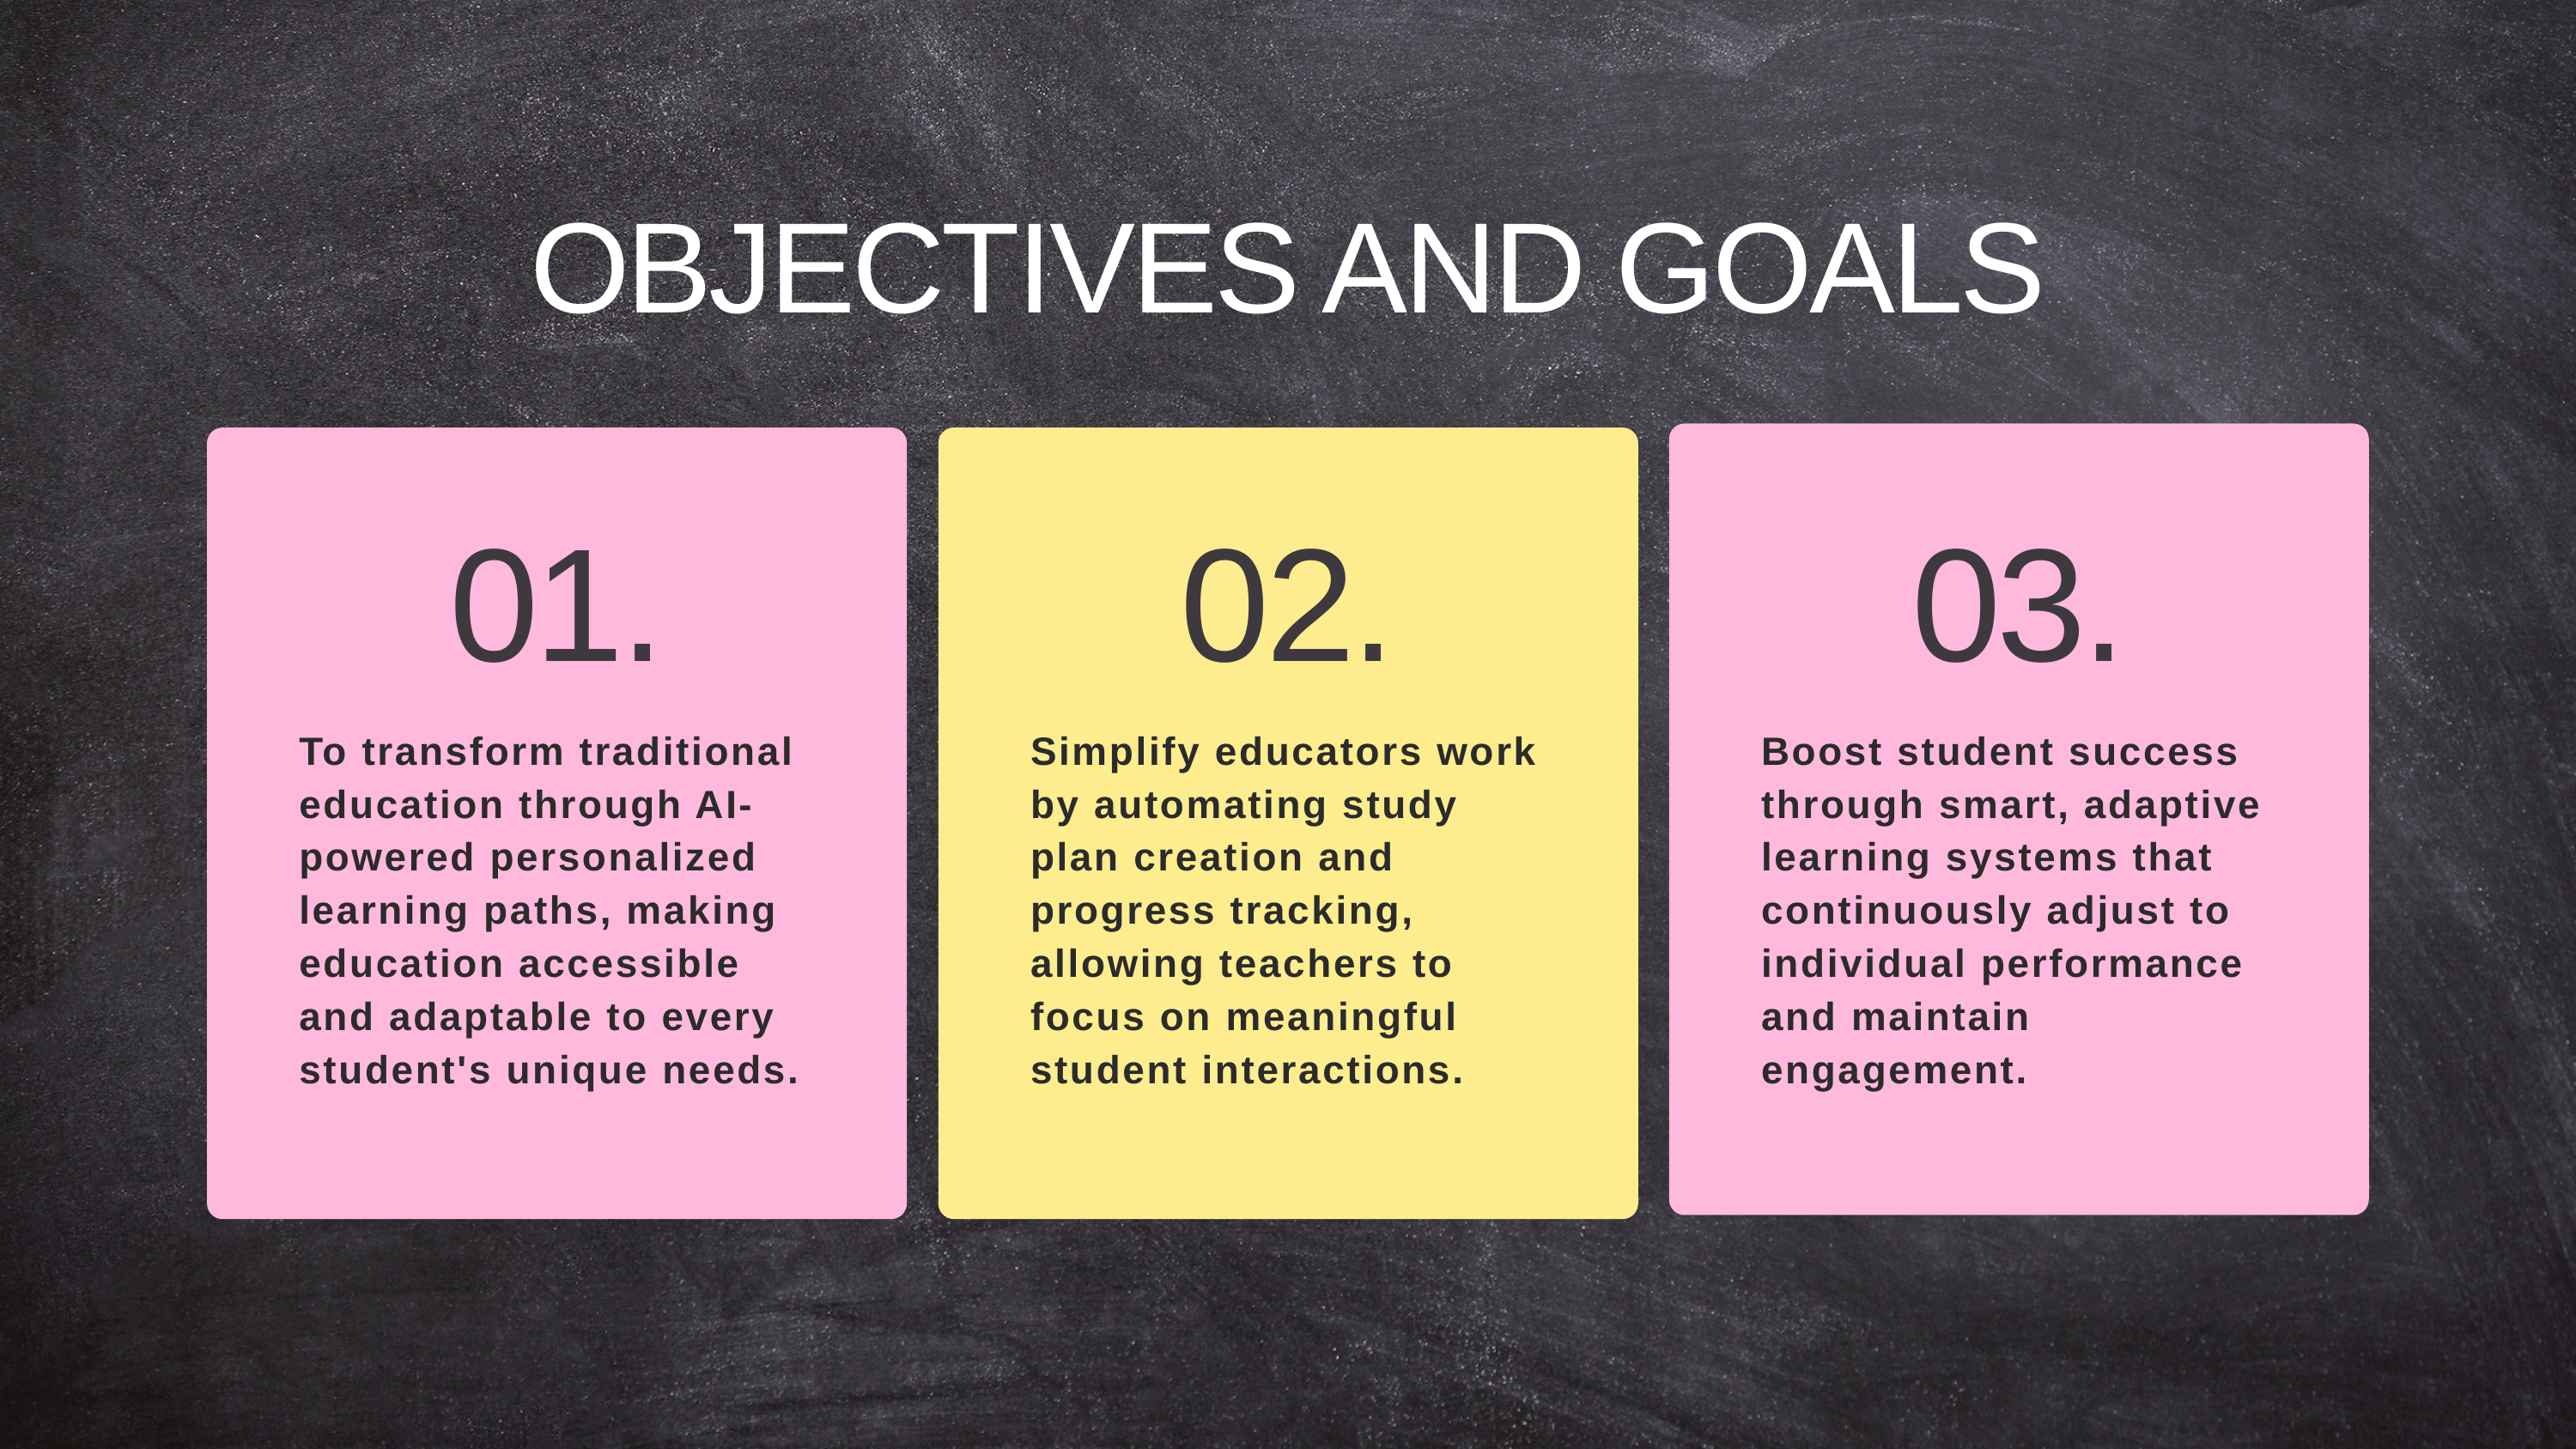

OBJECTIVES AND GOALS

01.
02.
03.
To transform traditional education through AI-powered personalized learning paths, making education accessible and adaptable to every student's unique needs.
Simplify educators work by automating study plan creation and progress tracking, allowing teachers to focus on meaningful student interactions.
Boost student success through smart, adaptive learning systems that continuously adjust to individual performance and maintain engagement.